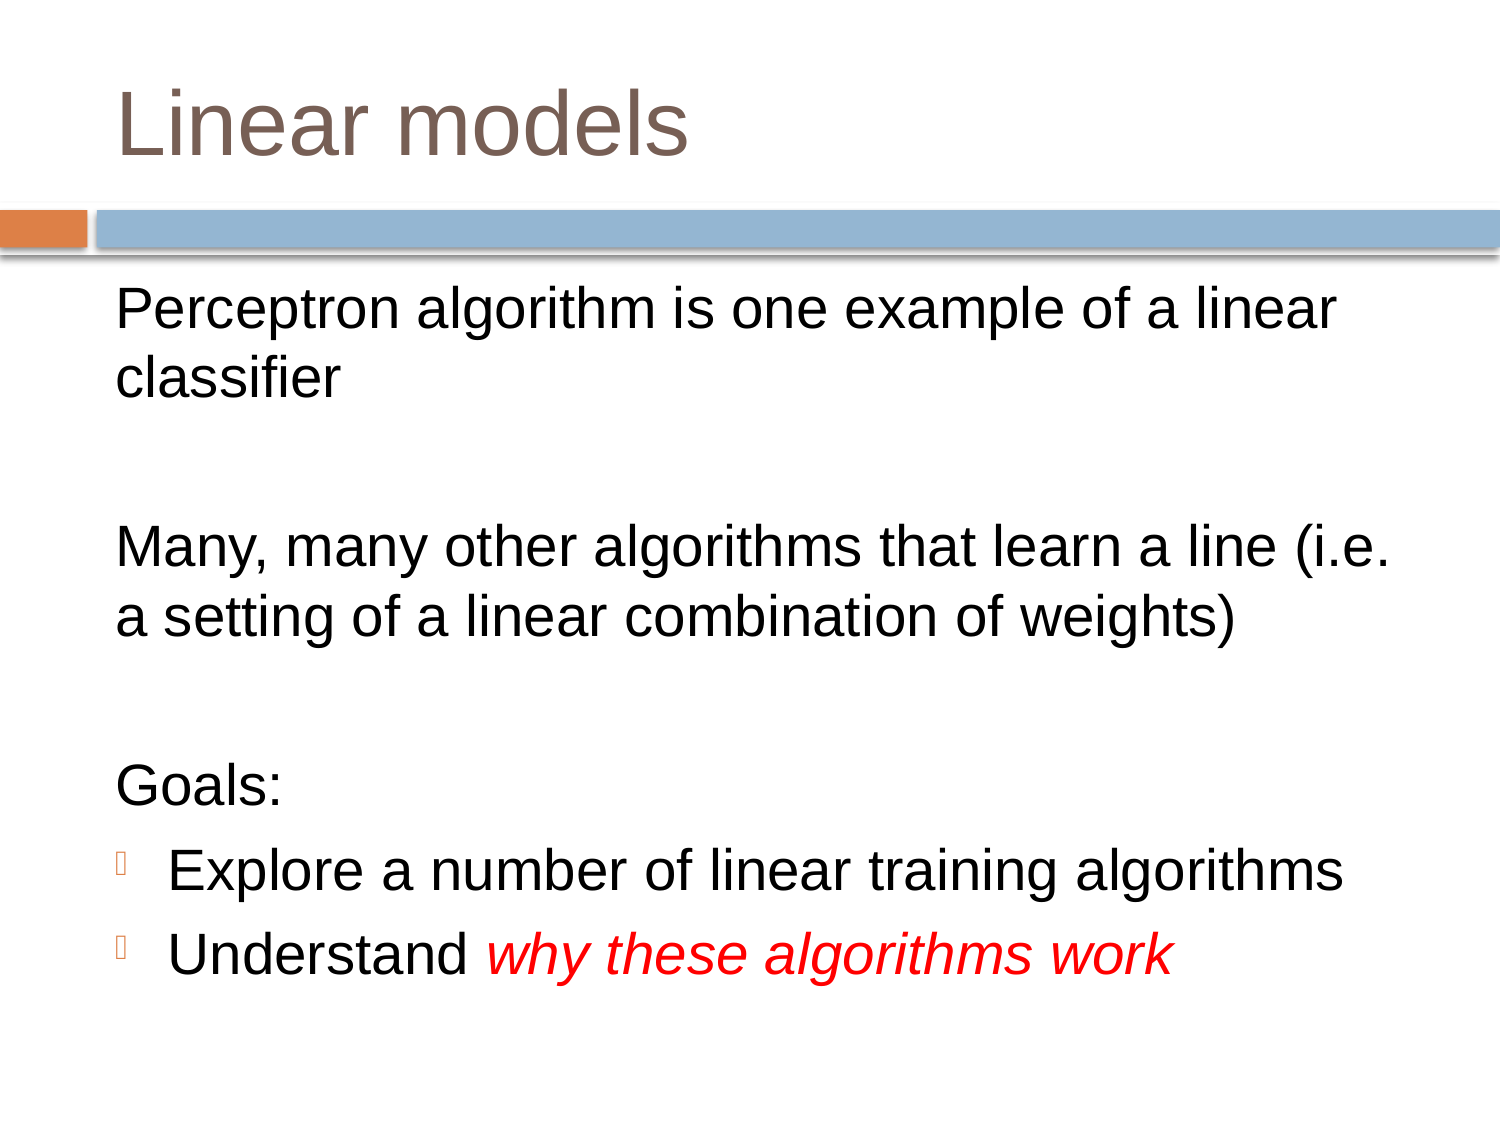

# Linear models
Perceptron algorithm is one example of a linear classifier

Many, many other algorithms that learn a line (i.e. a setting of a linear combination of weights)

Goals:
Explore a number of linear training algorithms
Understand why these algorithms work